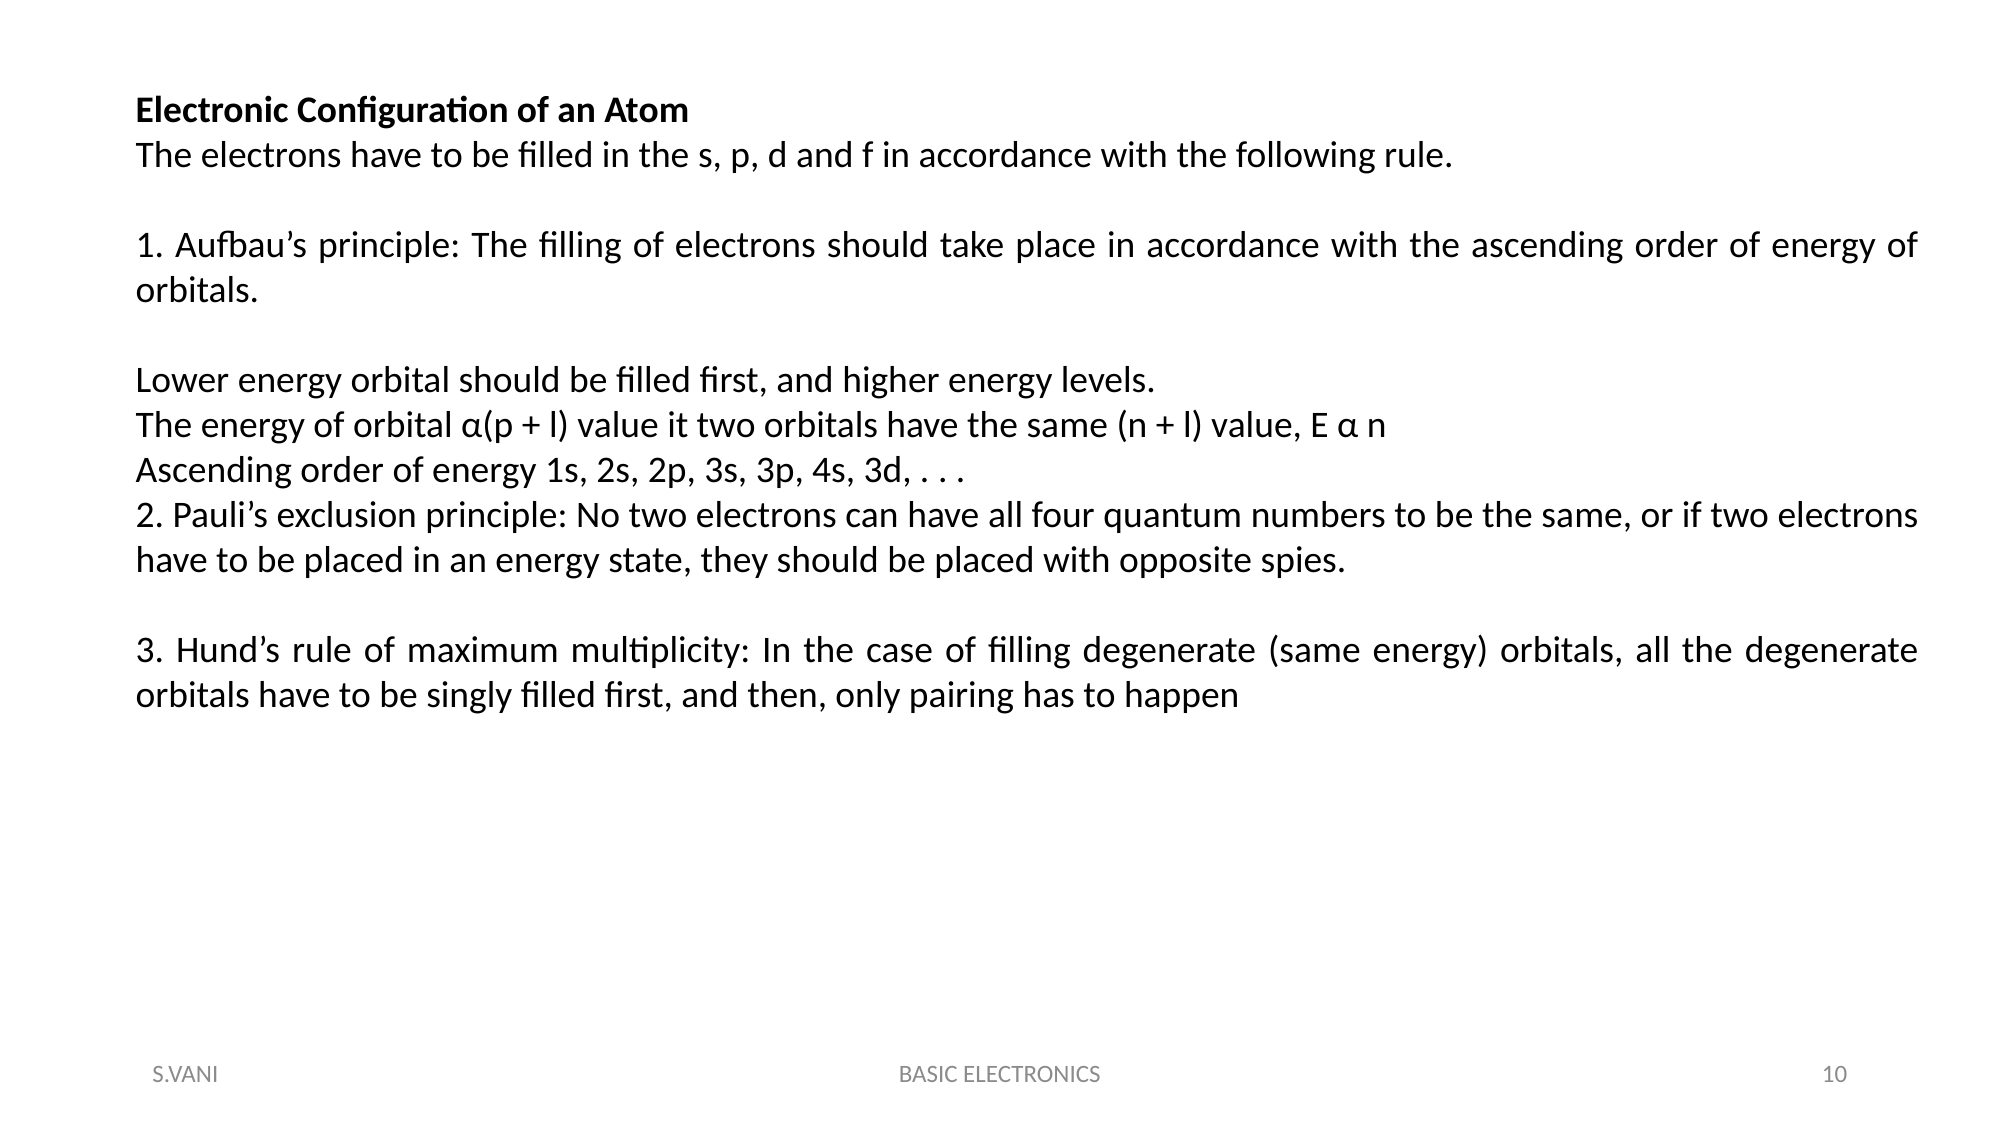

Electronic Configuration of an Atom
The electrons have to be filled in the s, p, d and f in accordance with the following rule.

1. Aufbau’s principle: The filling of electrons should take place in accordance with the ascending order of energy of orbitals.

Lower energy orbital should be filled first, and higher energy levels.
The energy of orbital α(p + l) value it two orbitals have the same (n + l) value, E α n
Ascending order of energy 1s, 2s, 2p, 3s, 3p, 4s, 3d, . . .
2. Pauli’s exclusion principle: No two electrons can have all four quantum numbers to be the same, or if two electrons have to be placed in an energy state, they should be placed with opposite spies.

3. Hund’s rule of maximum multiplicity: In the case of filling degenerate (same energy) orbitals, all the degenerate orbitals have to be singly filled first, and then, only pairing has to happen
S.VANI
BASIC ELECTRONICS
10